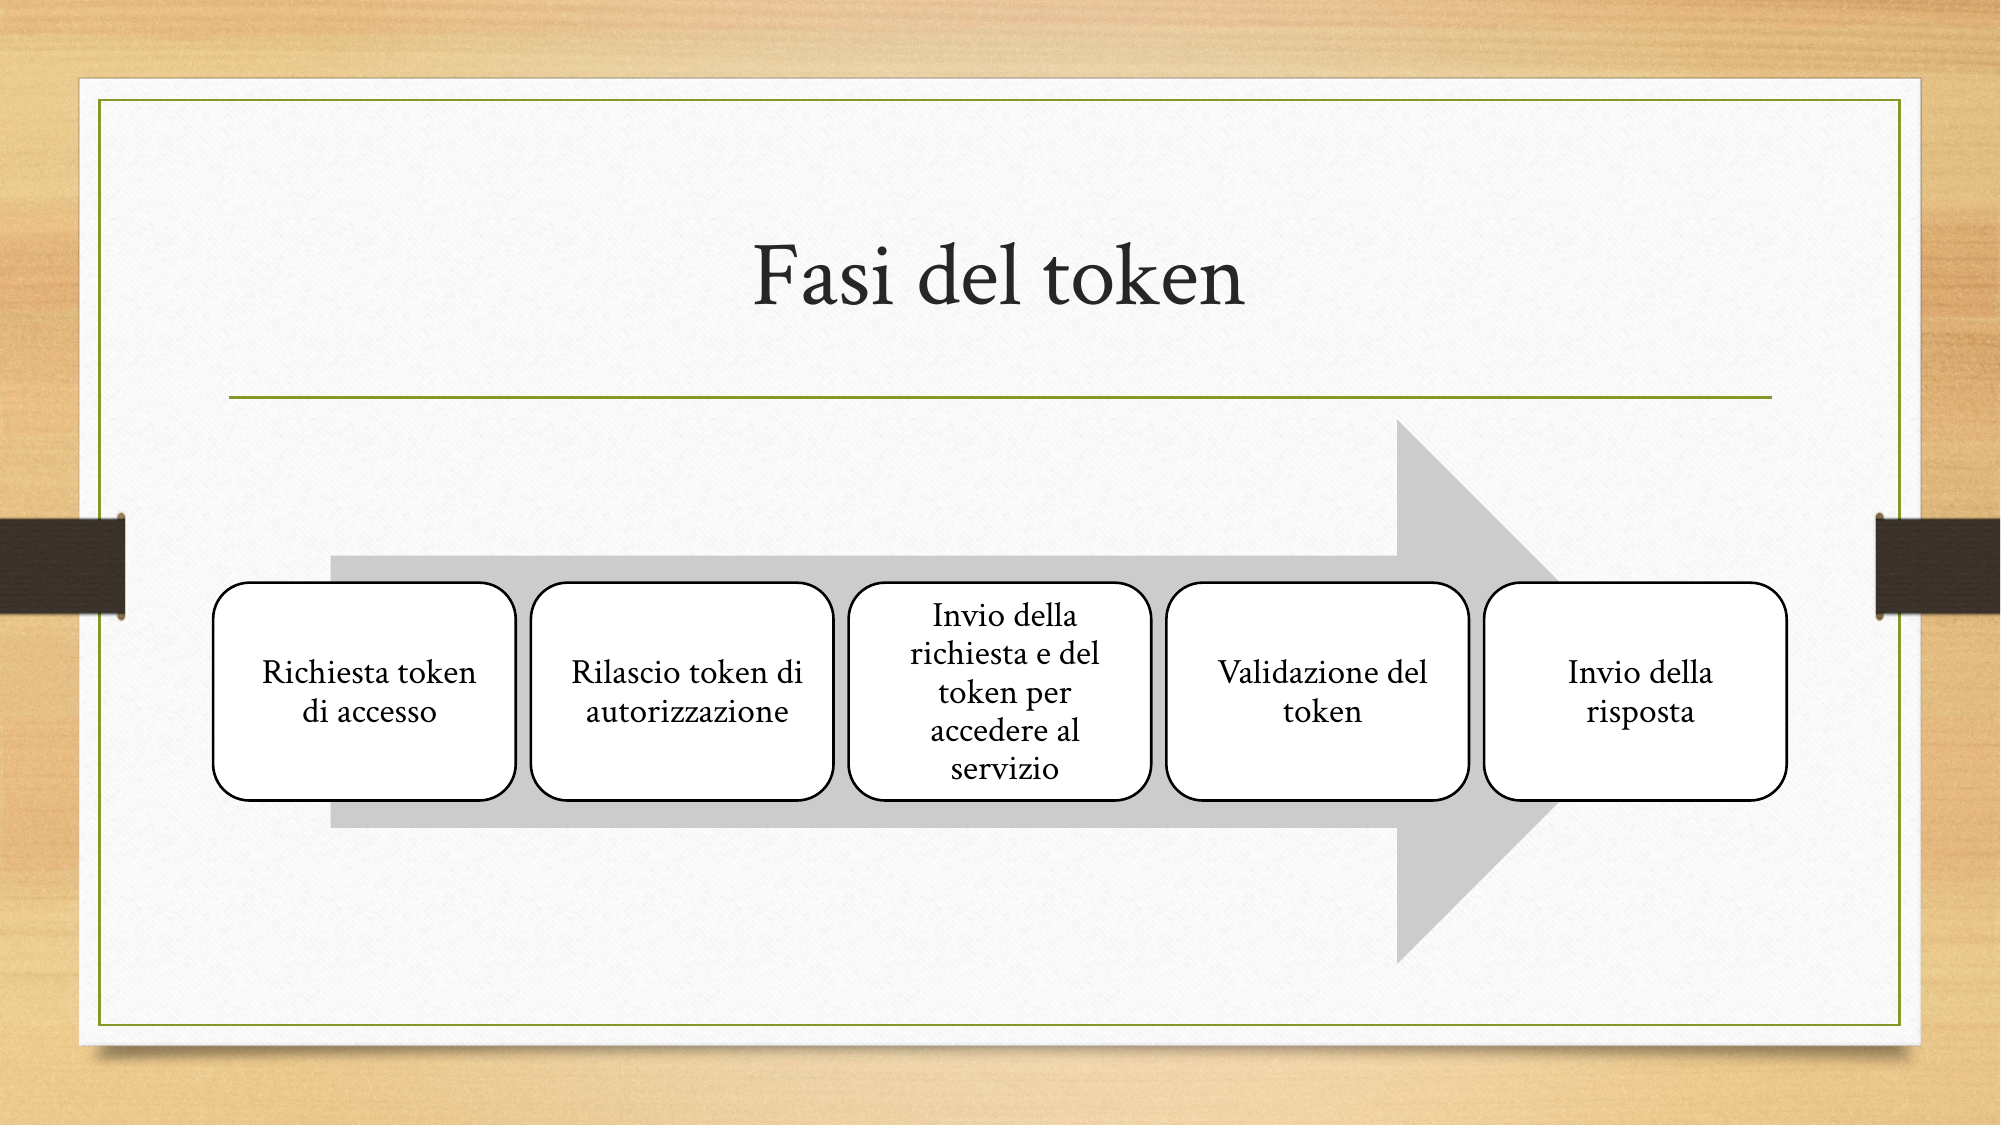

# Fasi del token
Richiesta token di accesso
Rilascio token di autorizzazione
Invio della richiesta e del token per accedere al servizio
Validazione del token
Invio della risposta